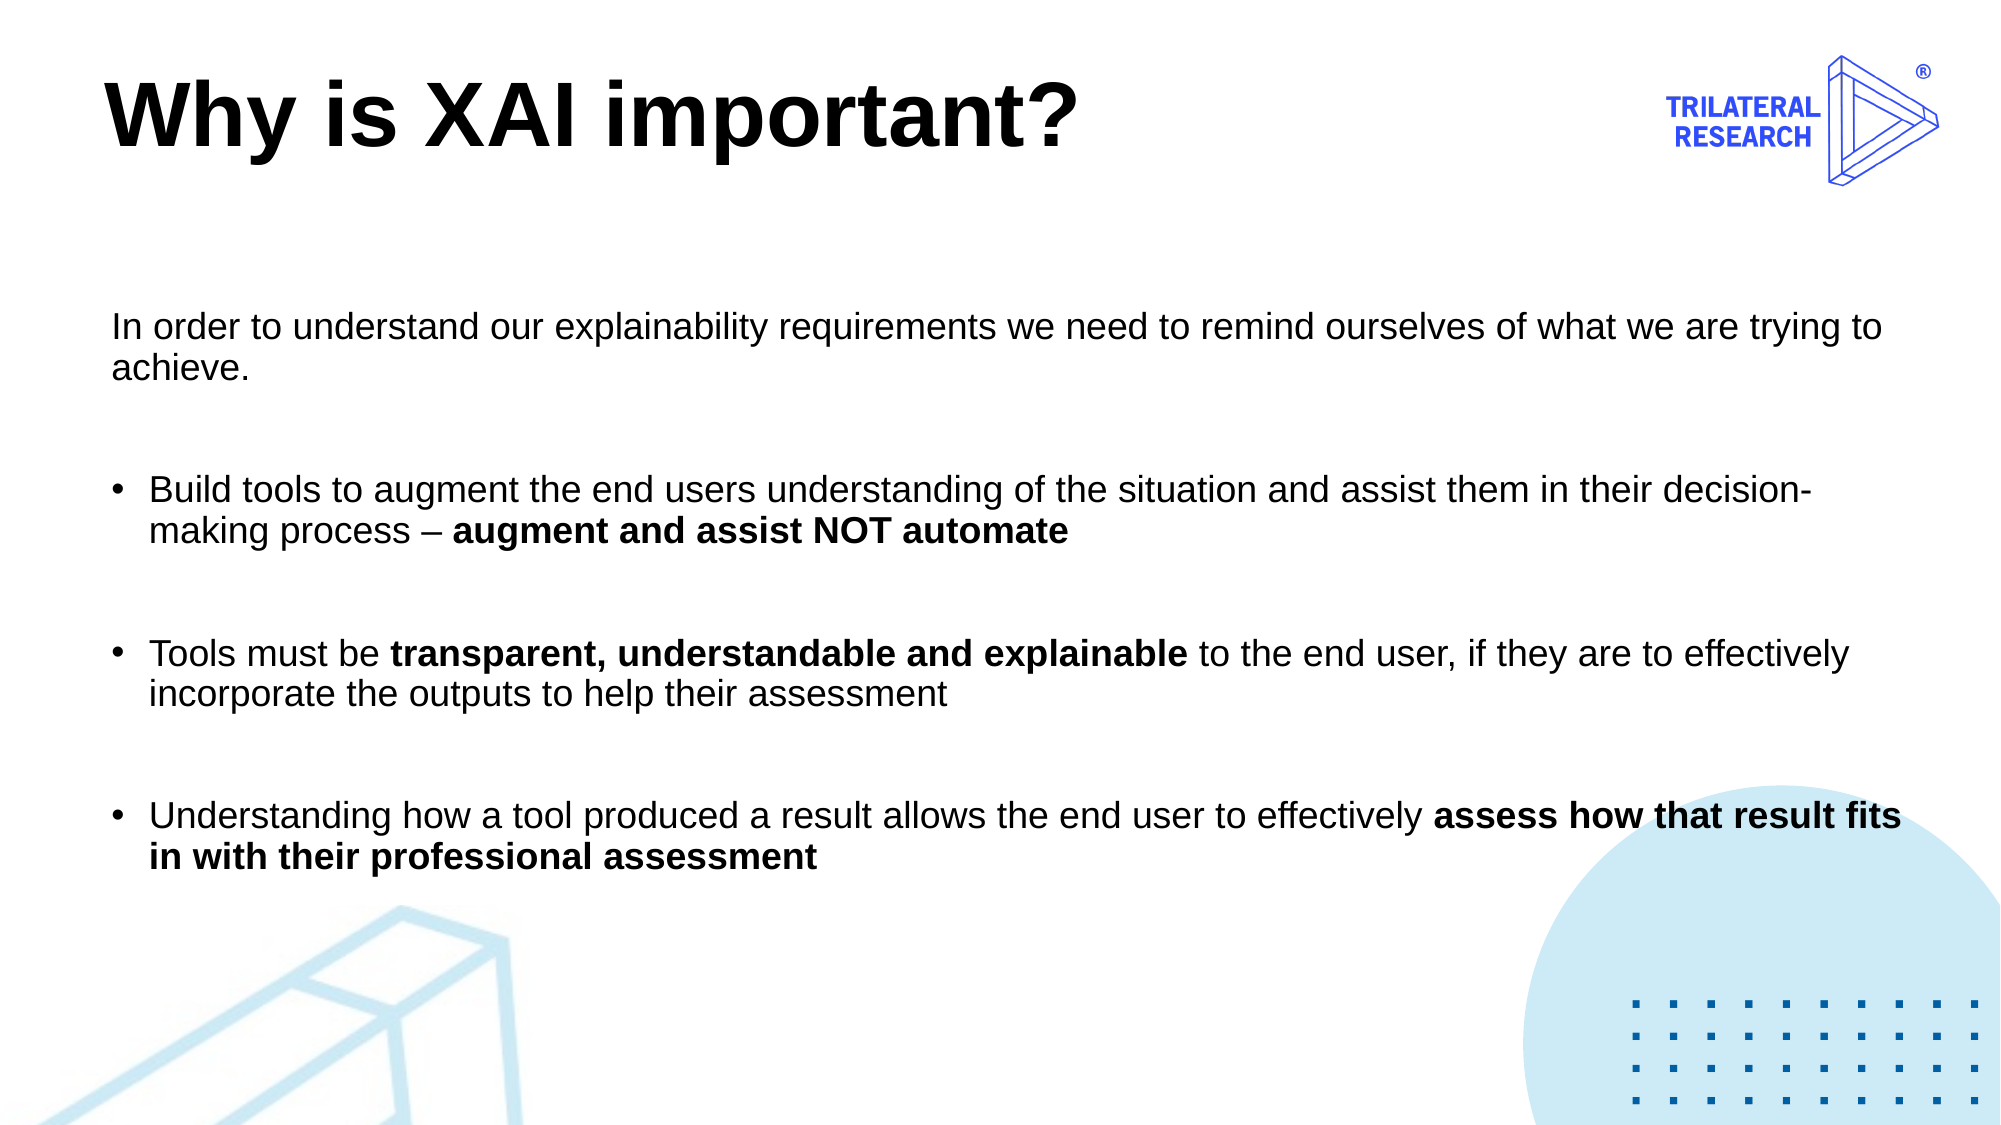

# Why is XAI important?
In order to understand our explainability requirements we need to remind ourselves of what we are trying to achieve.

Build tools to augment the end users understanding of the situation and assist them in their decision-making process – augment and assist NOT automate

Tools must be transparent, understandable and explainable to the end user, if they are to effectively incorporate the outputs to help their assessment

Understanding how a tool produced a result allows the end user to effectively assess how that result fits in with their professional assessment